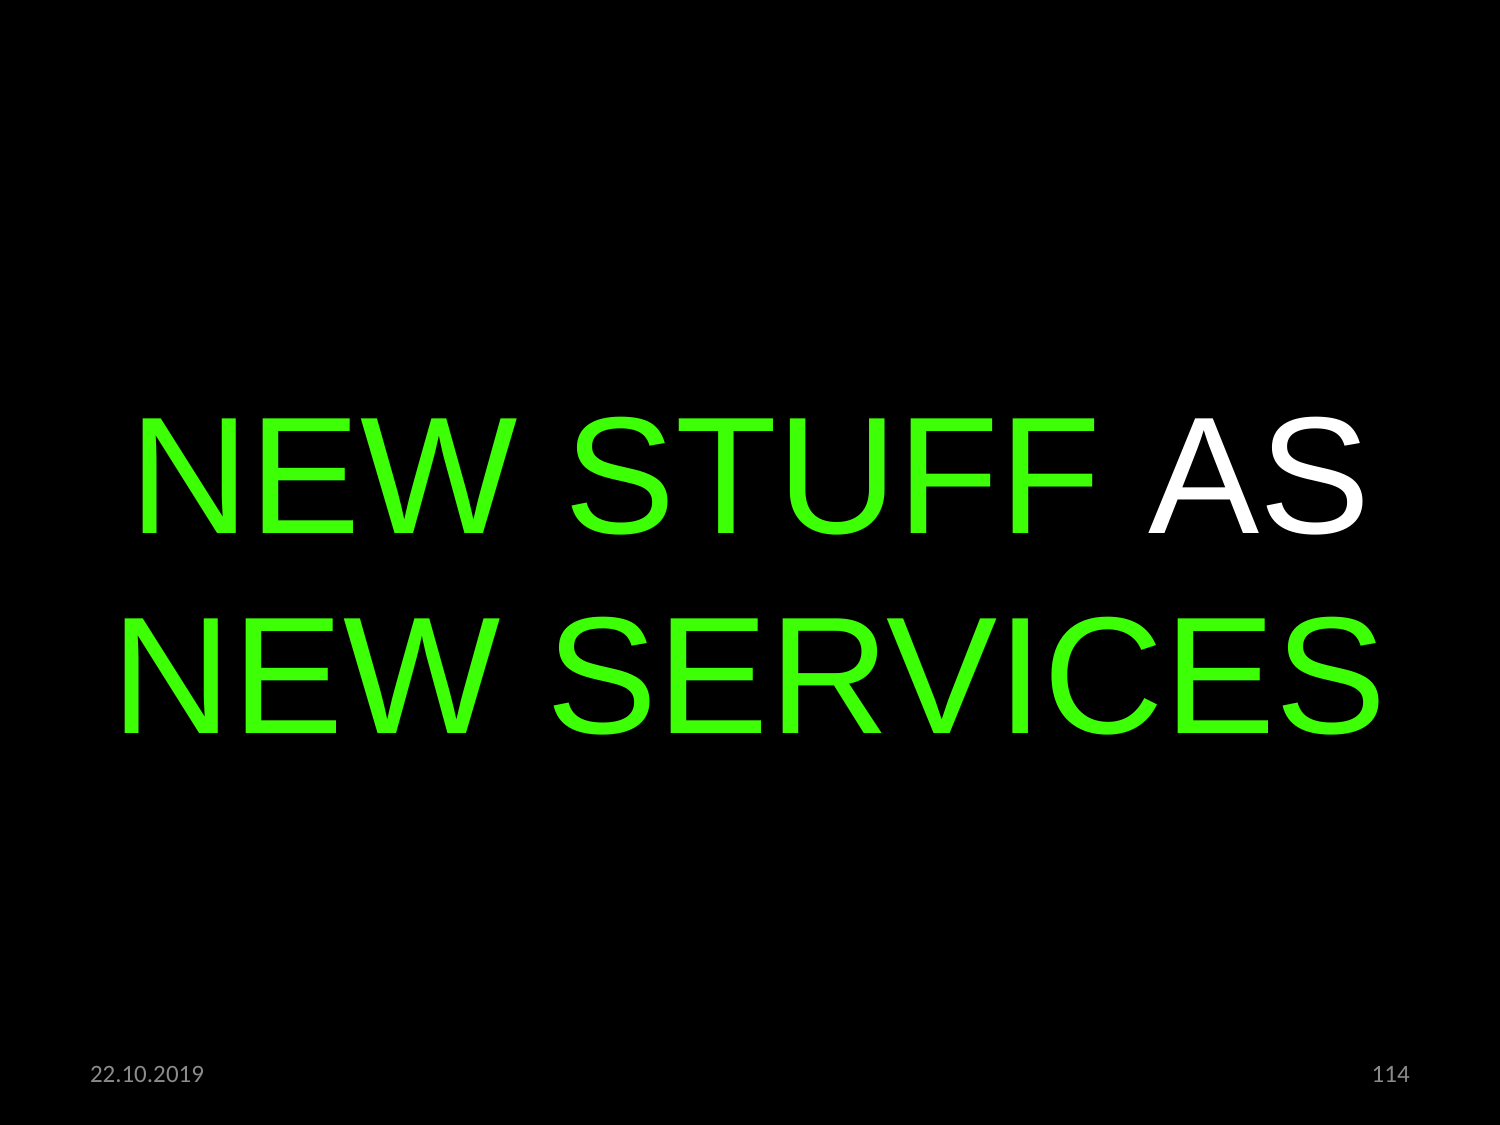

NEW STUFF AS NEW SERVICES
22.10.2019
114